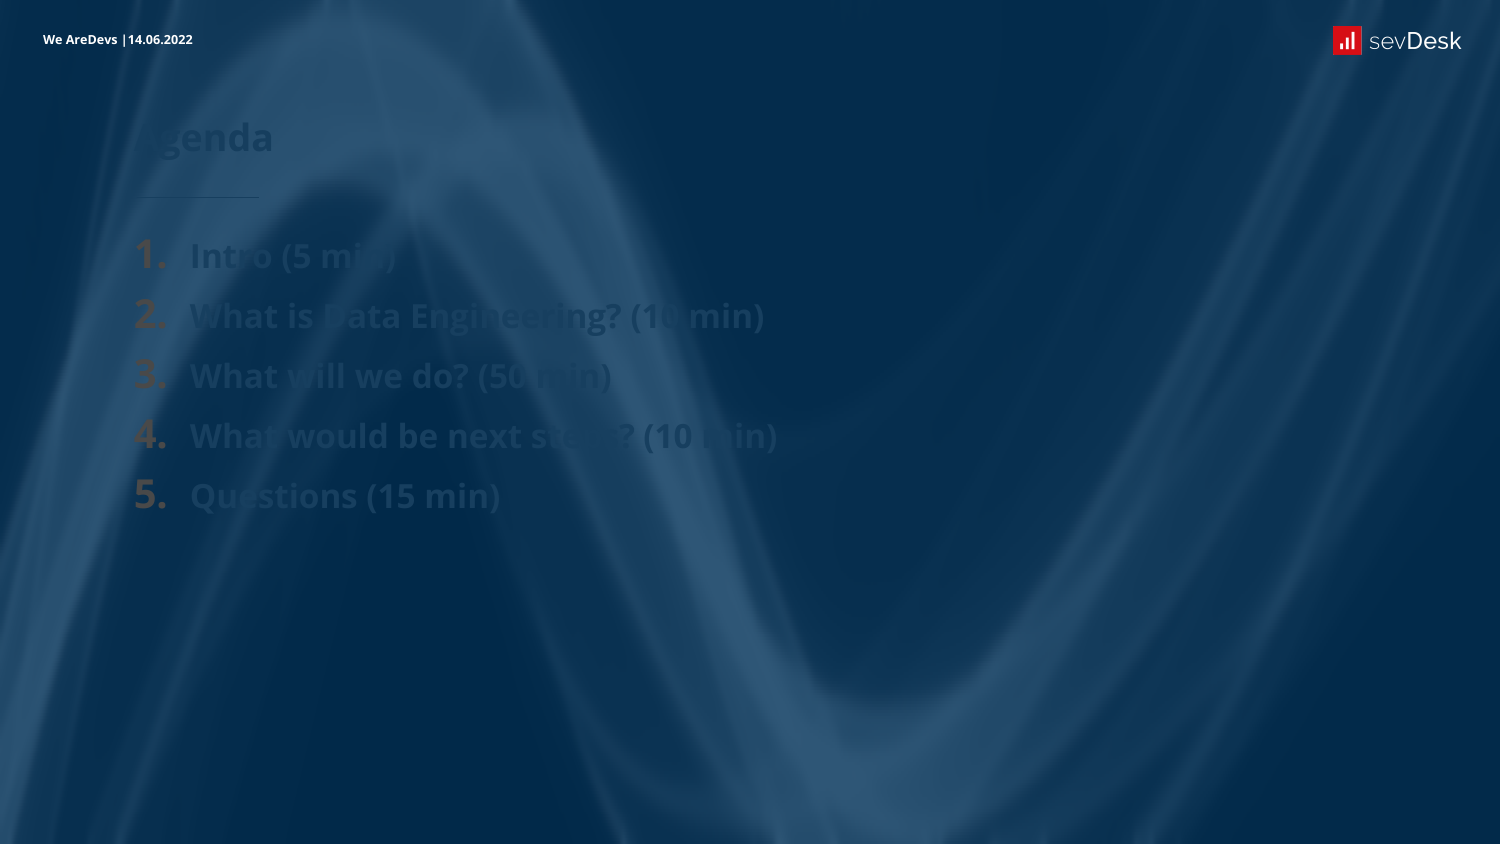

We AreDevs |14.06.2022
# Agenda
Intro (5 min)
What is Data Engineering? (10 min)
What will we do? (50 min)
What would be next steps? (10 min)
Questions (15 min)